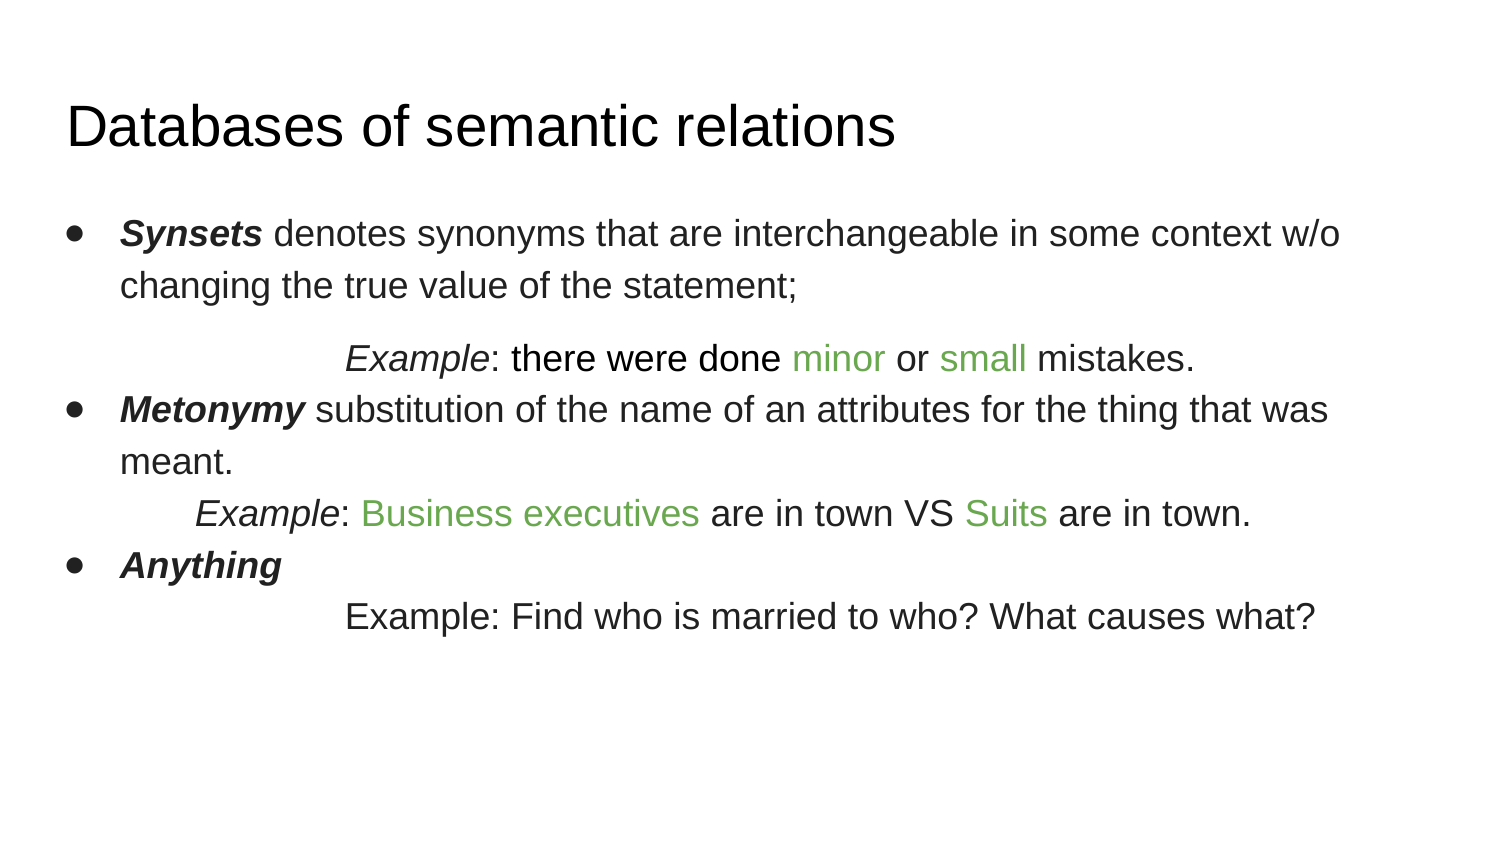

# Databases of semantic relations
Synsets denotes synonyms that are interchangeable in some context w/o changing the true value of the statement;
		Example: there were done minor or small mistakes.
Metonymy substitution of the name of an attributes for the thing that was meant.
Example: Business executives are in town VS Suits are in town.
Anything
		Example: Find who is married to who? What causes what?